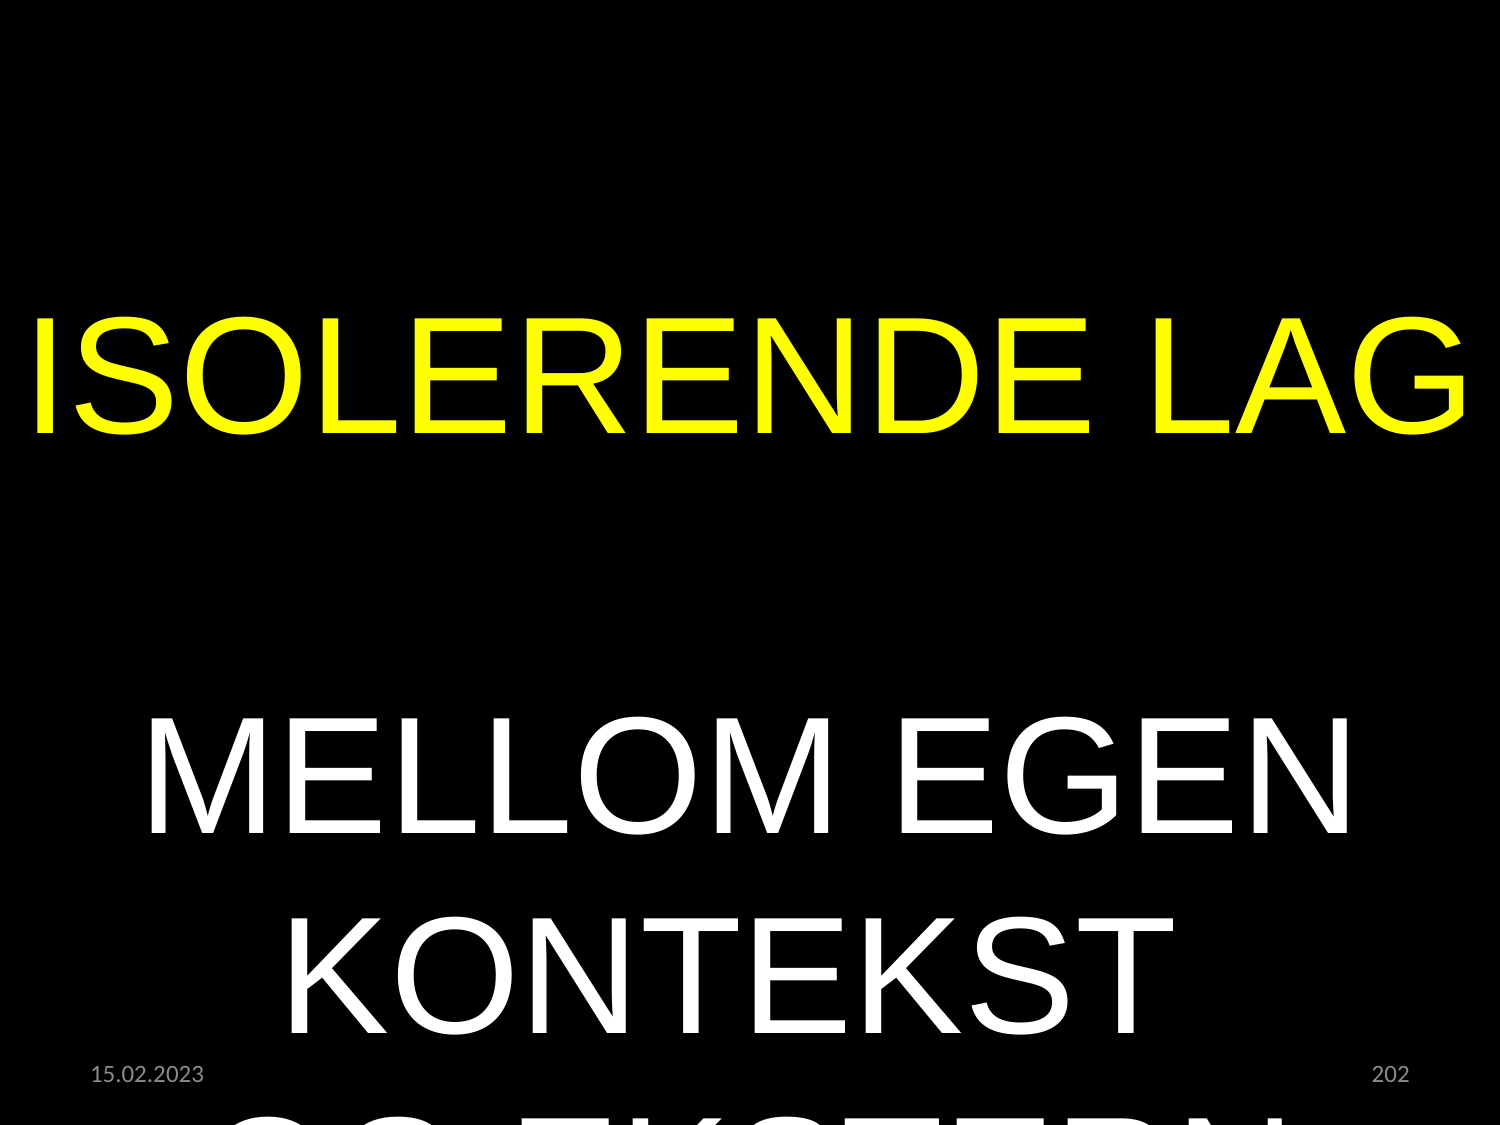

ISOLERENDE LAG
MELLOM EGEN KONTEKST
OG EKSTERN KONTEKST
15.02.2023
202